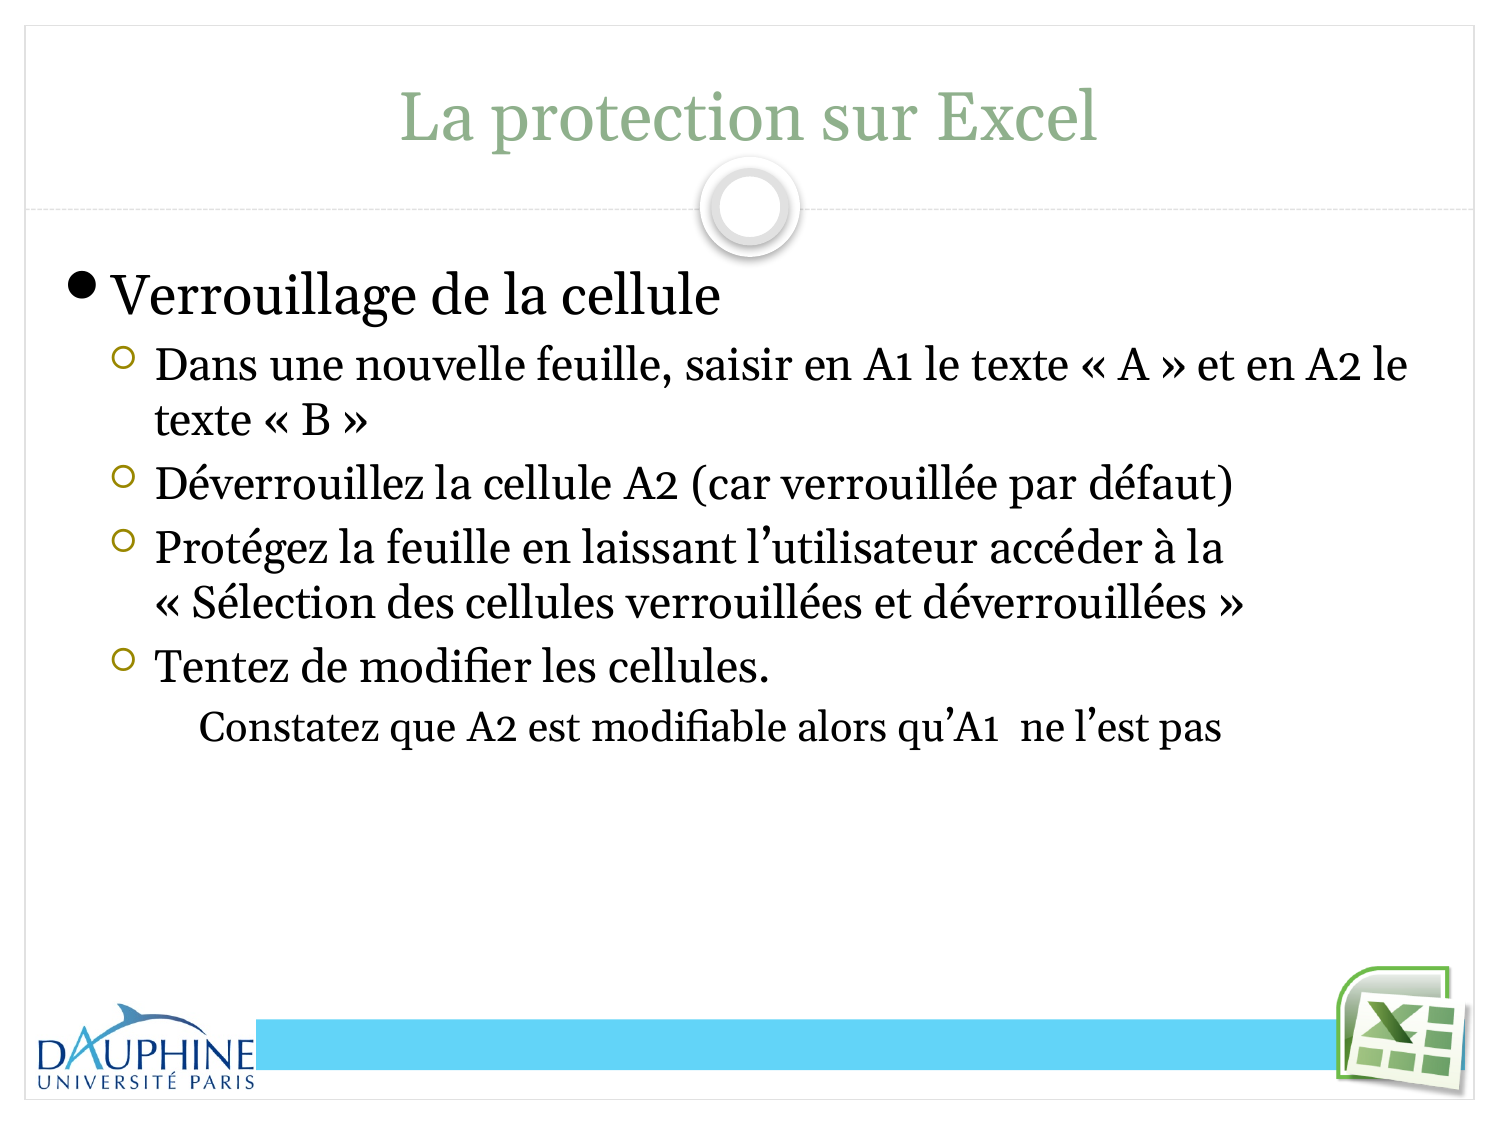

# La protection sur Excel
Verrouillage de la cellule
Dans une nouvelle feuille, saisir en A1 le texte « A » et en A2 le texte « B »
Déverrouillez la cellule A2 (car verrouillée par défaut)
Protégez la feuille en laissant l’utilisateur accéder à la « Sélection des cellules verrouillées et déverrouillées »
Tentez de modifier les cellules.
Constatez que A2 est modifiable alors qu’A1  ne l’est pas